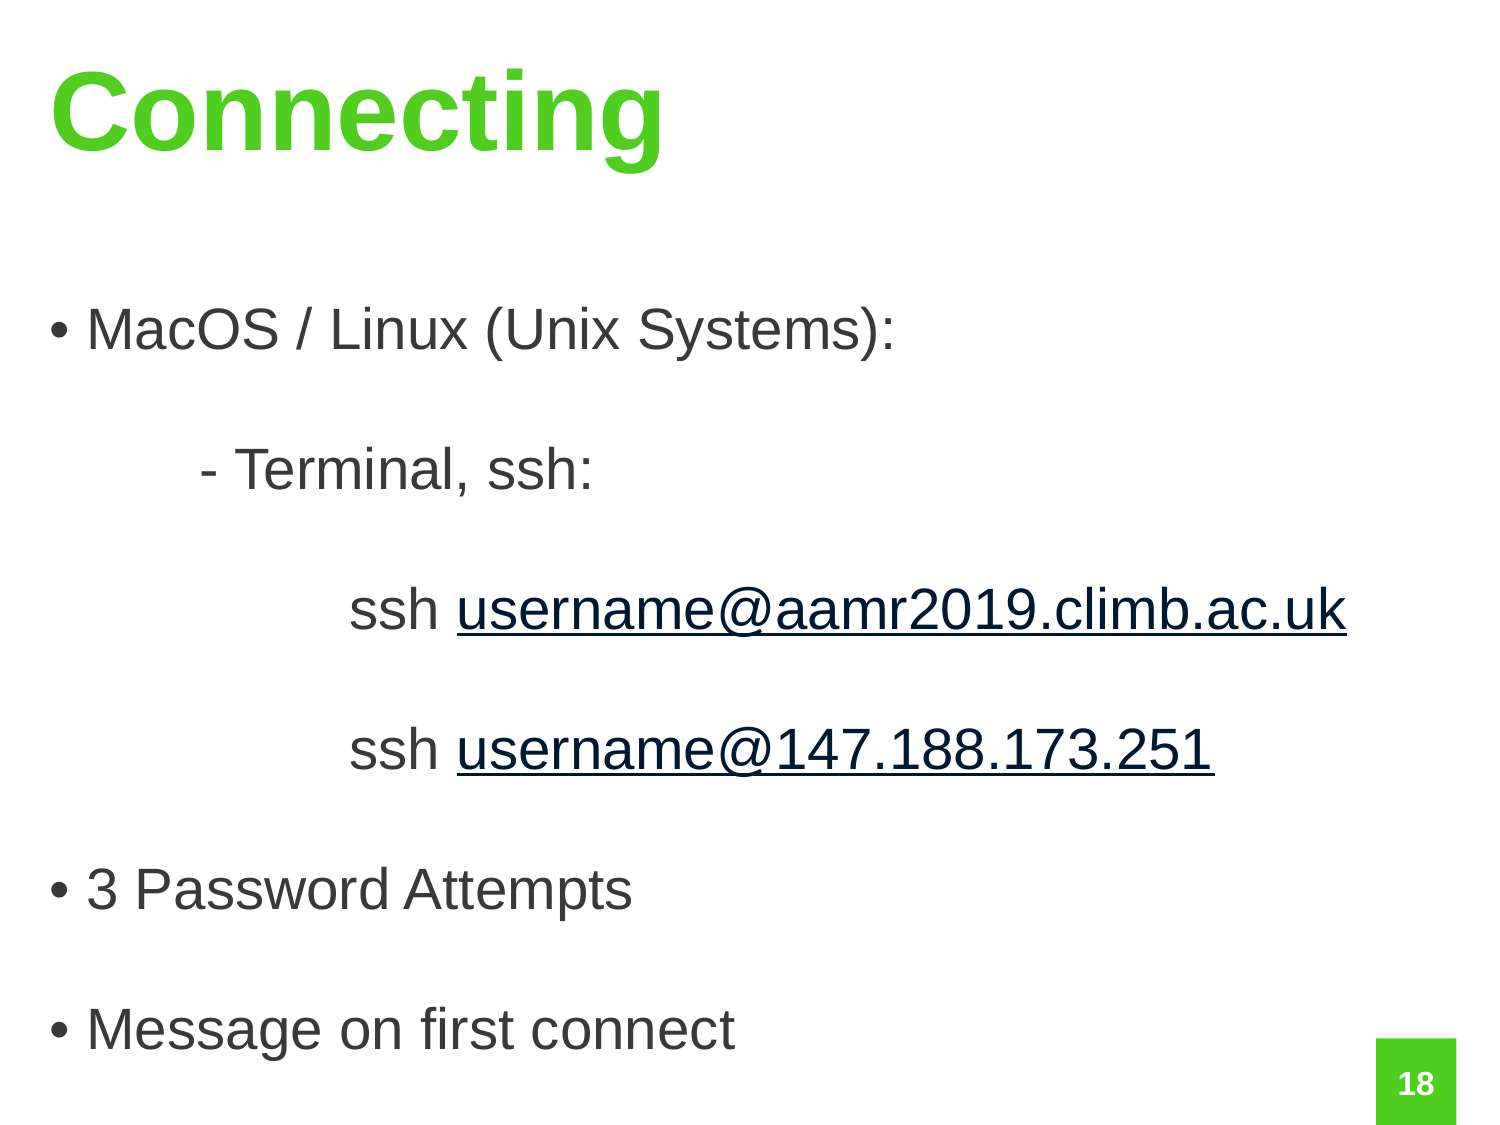

Connecting
• MacOS / Linux (Unix Systems):
	- Terminal, ssh:
		ssh username@aamr2019.climb.ac.uk
		ssh username@147.188.173.251
• 3 Password Attempts
• Message on first connect
18